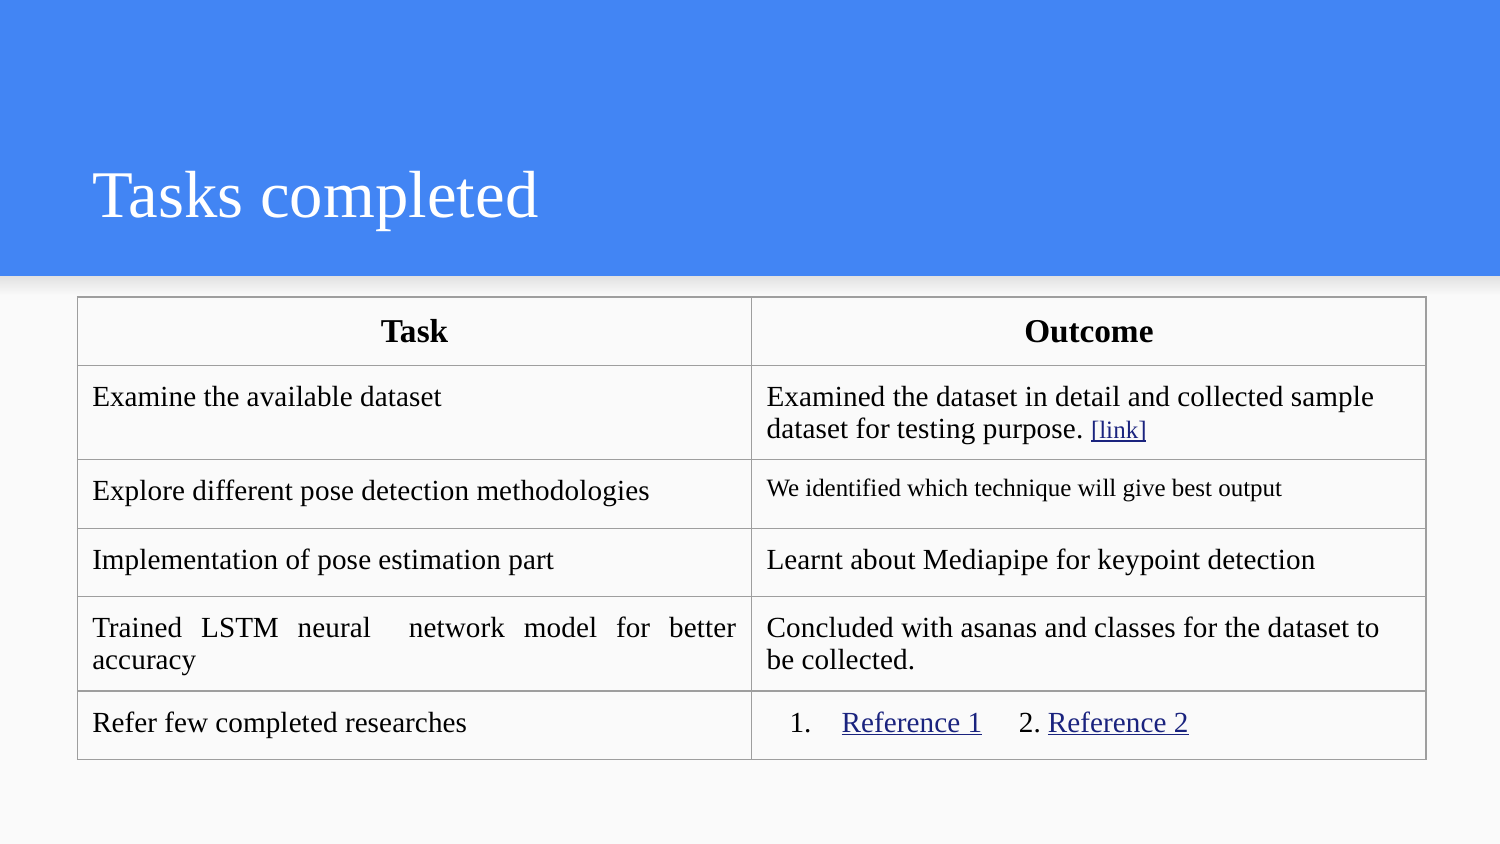

# Tasks completed
| Task | Outcome |
| --- | --- |
| Examine the available dataset | Examined the dataset in detail and collected sample dataset for testing purpose. [link] |
| Explore different pose detection methodologies | We identified which technique will give best output |
| Implementation of pose estimation part | Learnt about Mediapipe for keypoint detection |
| Trained LSTM neural network model for better accuracy | Concluded with asanas and classes for the dataset to be collected. |
| Refer few completed researches | Reference 1 2. Reference 2 |